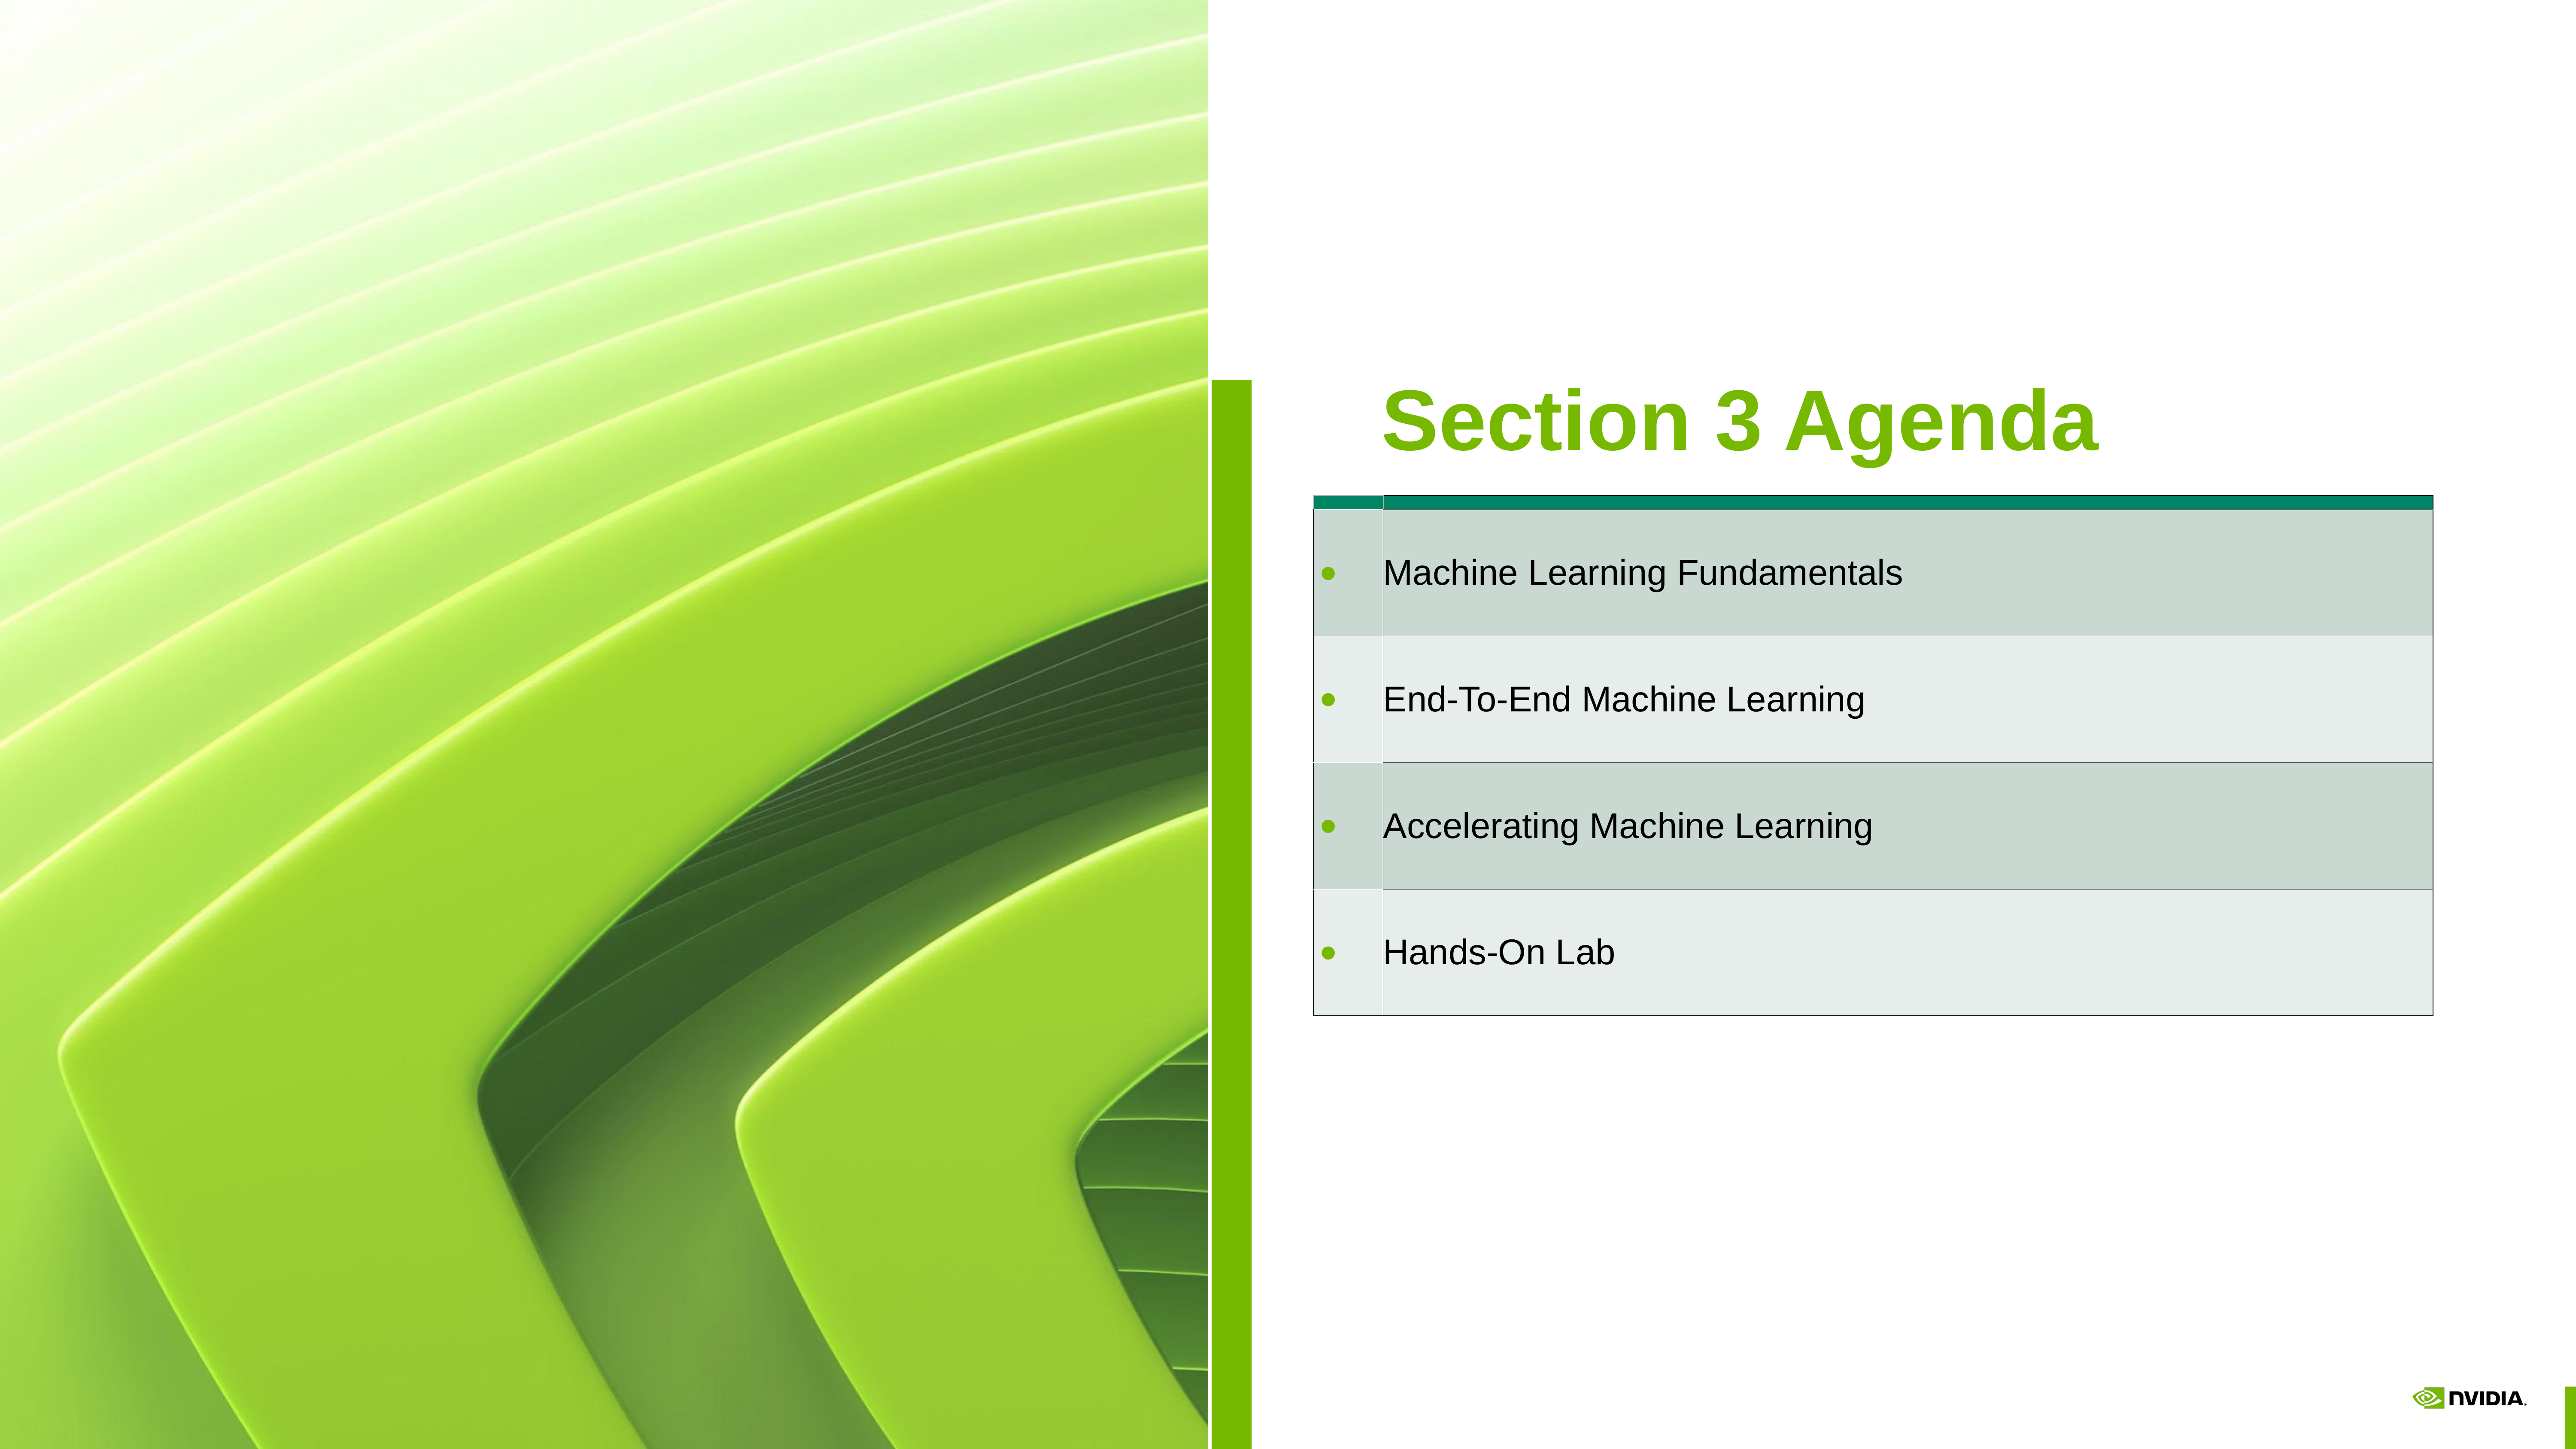

Section 3 Agenda
|  |  |
| --- | --- |
| • | Machine Learning Fundamentals |
| • | End-To-End Machine Learning |
| • | Accelerating Machine Learning |
| • | Hands-On Lab |